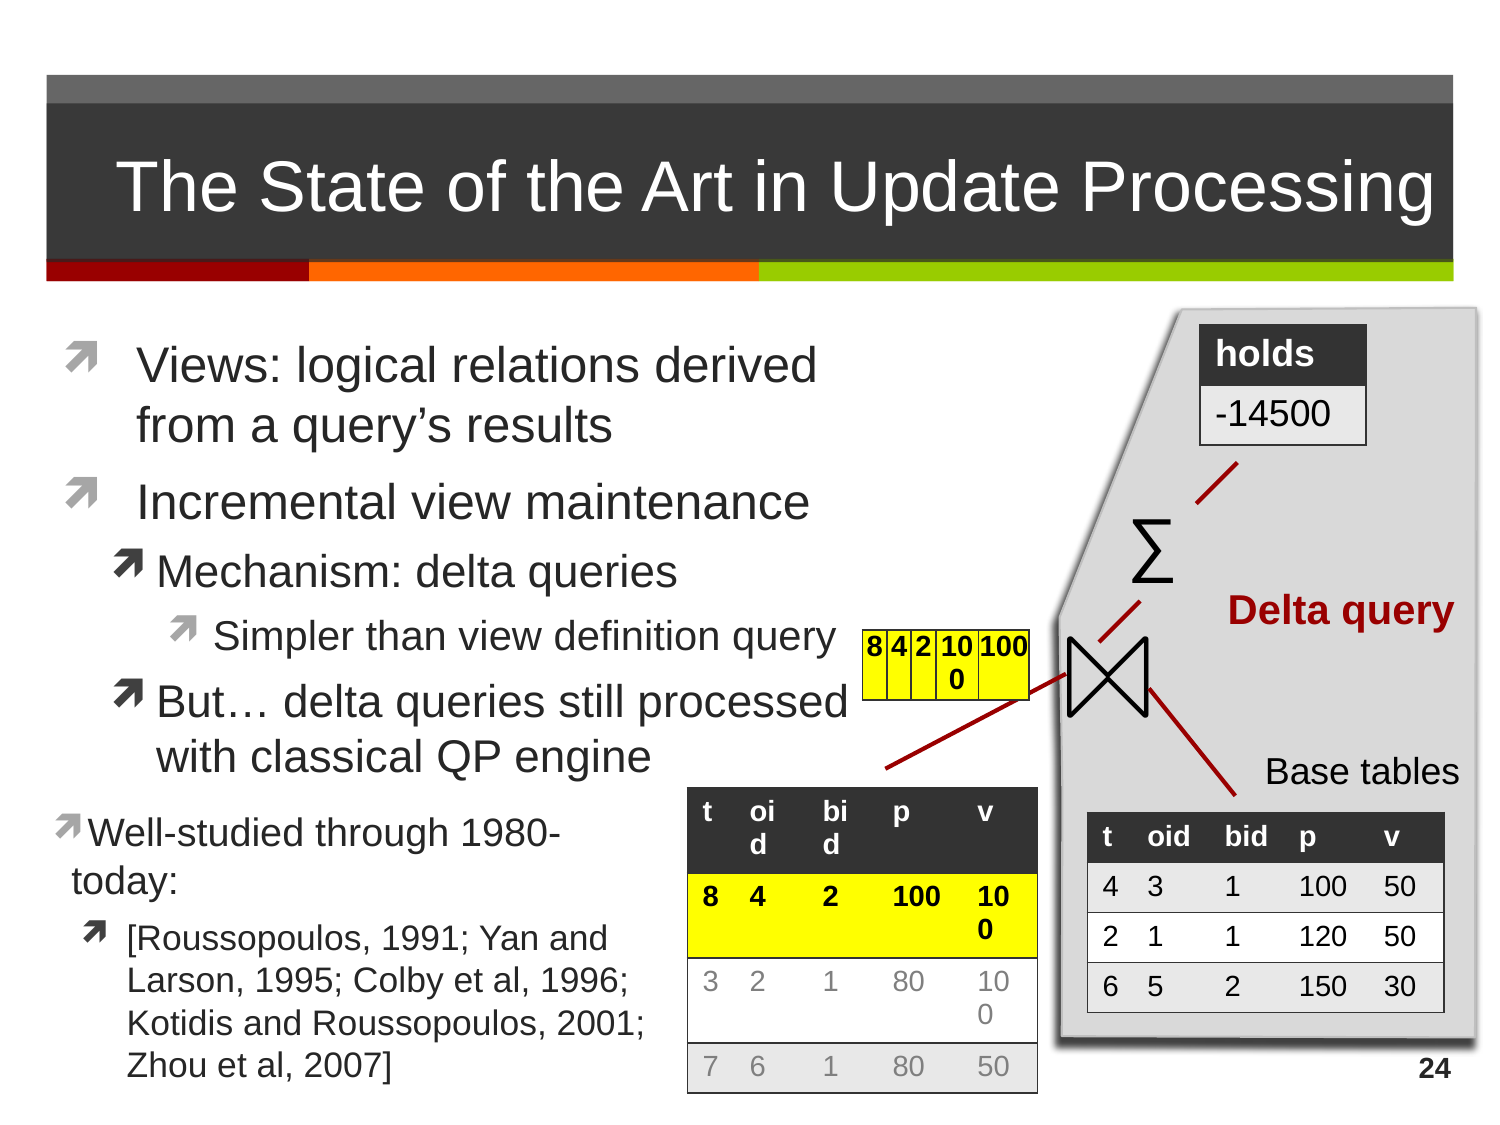

# The State of the Art in Update Processing

Views: logical relations derived from a query’s results
Incremental view maintenance
Mechanism: delta queries
Simpler than view definition query
But… delta queries still processed with classical QP engine
| holds |
| --- |
| -14500 |
∑
Delta query
⨝
| 8 | 4 | 2 | 100 | 100 |
| --- | --- | --- | --- | --- |
Base tables
| t | oid | bid | p | v |
| --- | --- | --- | --- | --- |
| 8 | 4 | 2 | 100 | 100 |
| 3 | 2 | 1 | 80 | 100 |
| 7 | 6 | 1 | 80 | 50 |
Well-studied through 1980-today:
[Roussopoulos, 1991; Yan and Larson, 1995; Colby et al, 1996; Kotidis and Roussopoulos, 2001; Zhou et al, 2007]

| t | oid | bid | p | v |
| --- | --- | --- | --- | --- |
| 4 | 3 | 1 | 100 | 50 |
| 2 | 1 | 1 | 120 | 50 |
| 6 | 5 | 2 | 150 | 30 |
Delta tables